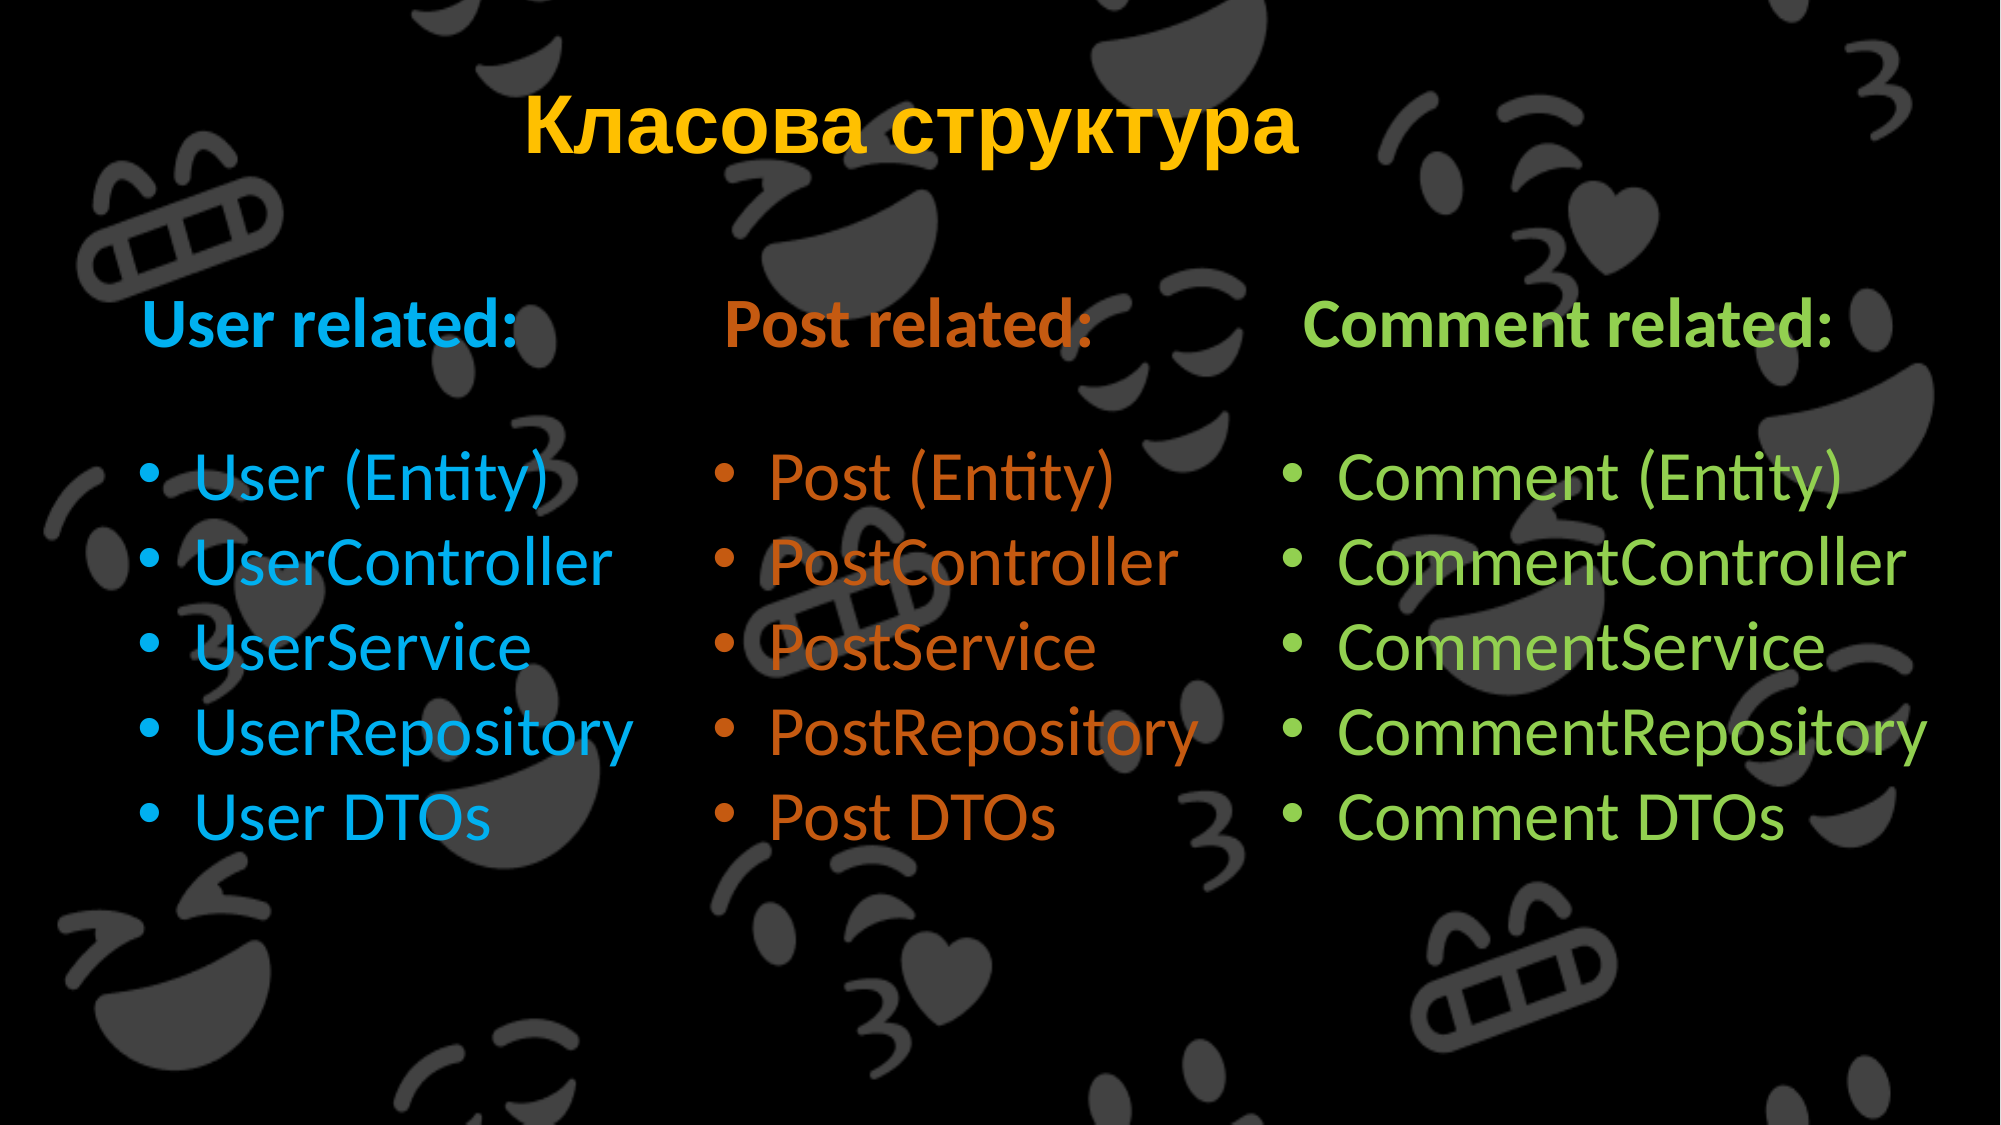

# Класова структура
User related:
Post related:
Comment related:
User (Entity)
UserController
UserService
UserRepository
User DTOs
Post (Entity)
PostController
PostService
PostRepository
Post DTOs
Comment (Entity)
CommentController
CommentService
CommentRepository
Comment DTOs